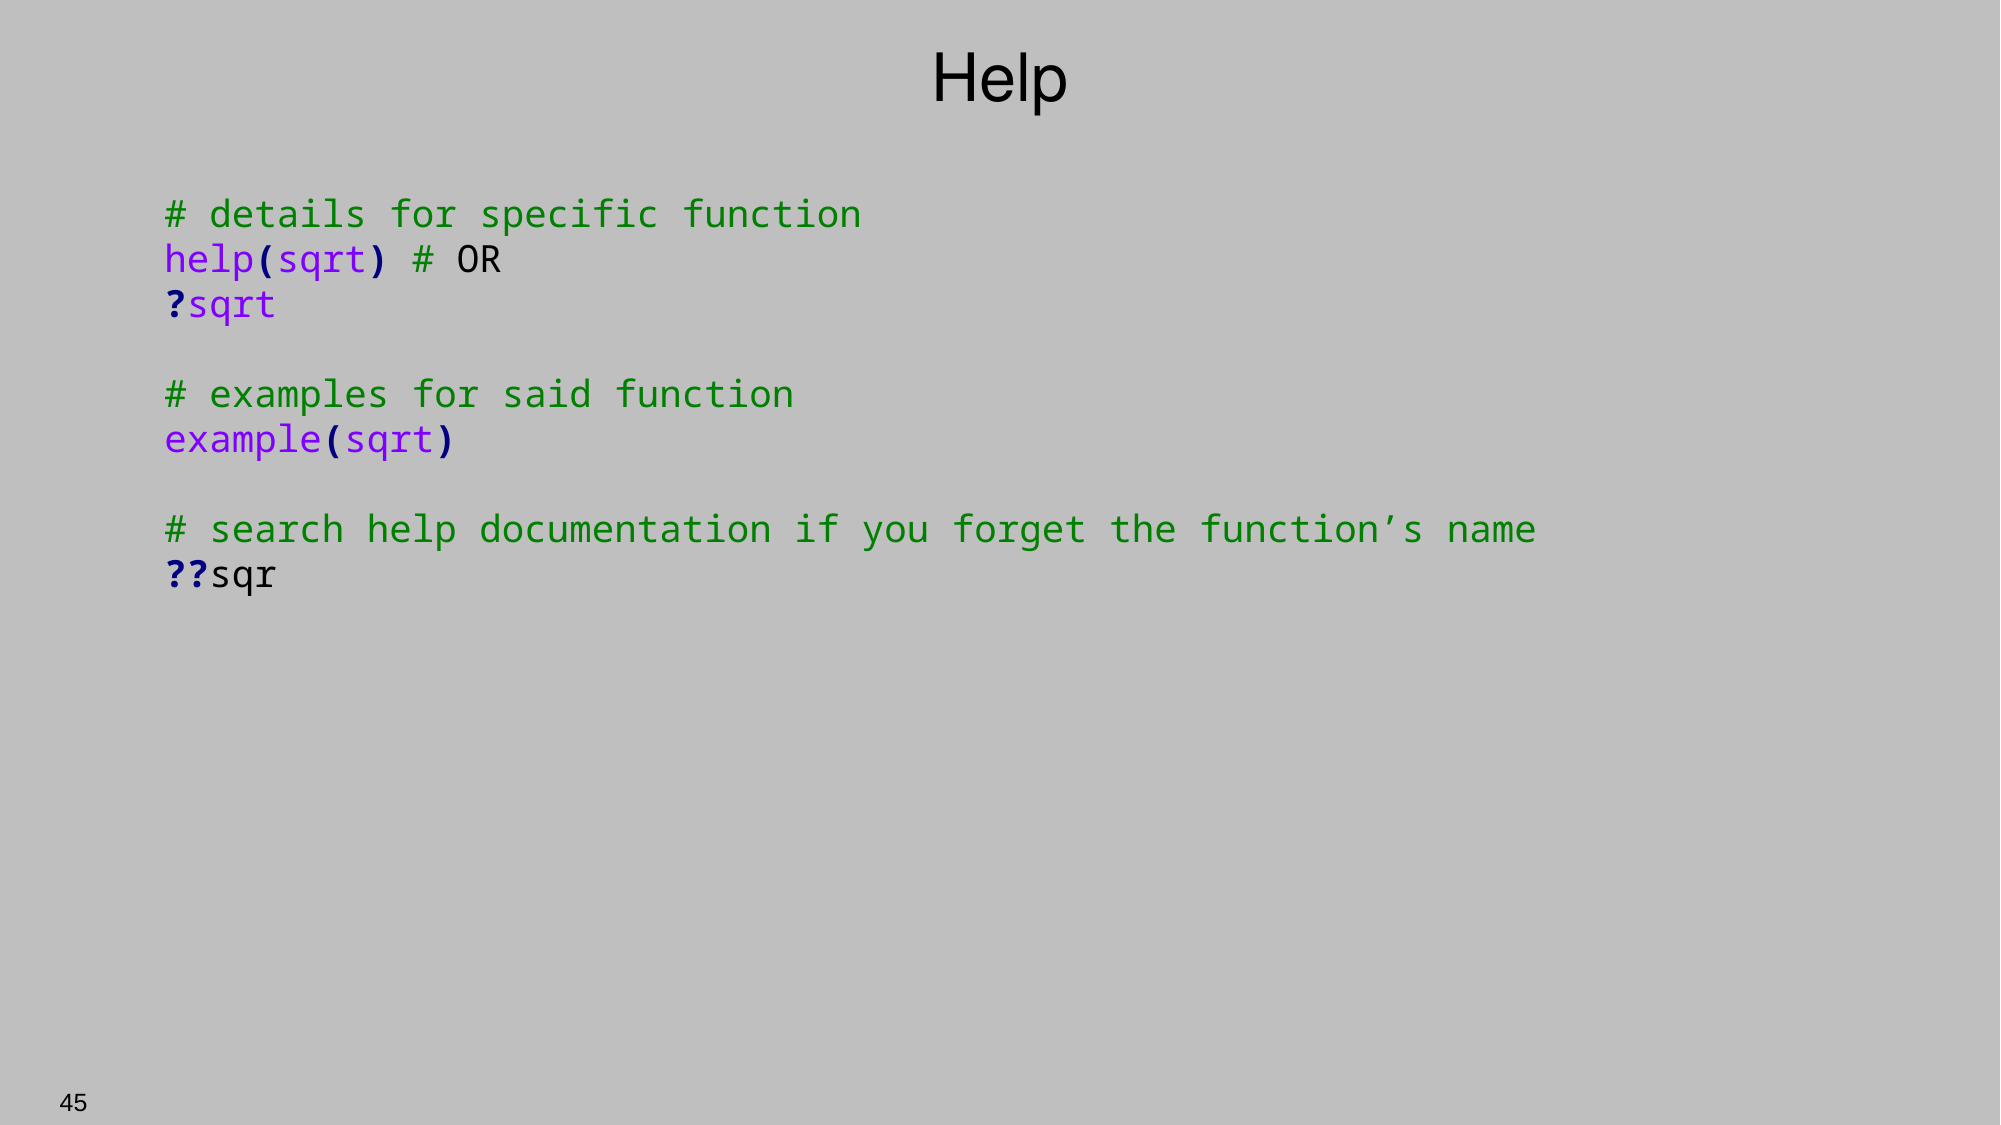

# Help
# details for specific function
help(sqrt) # OR
?sqrt

# examples for said function
example(sqrt)

# search help documentation if you forget the function’s name
??sqr